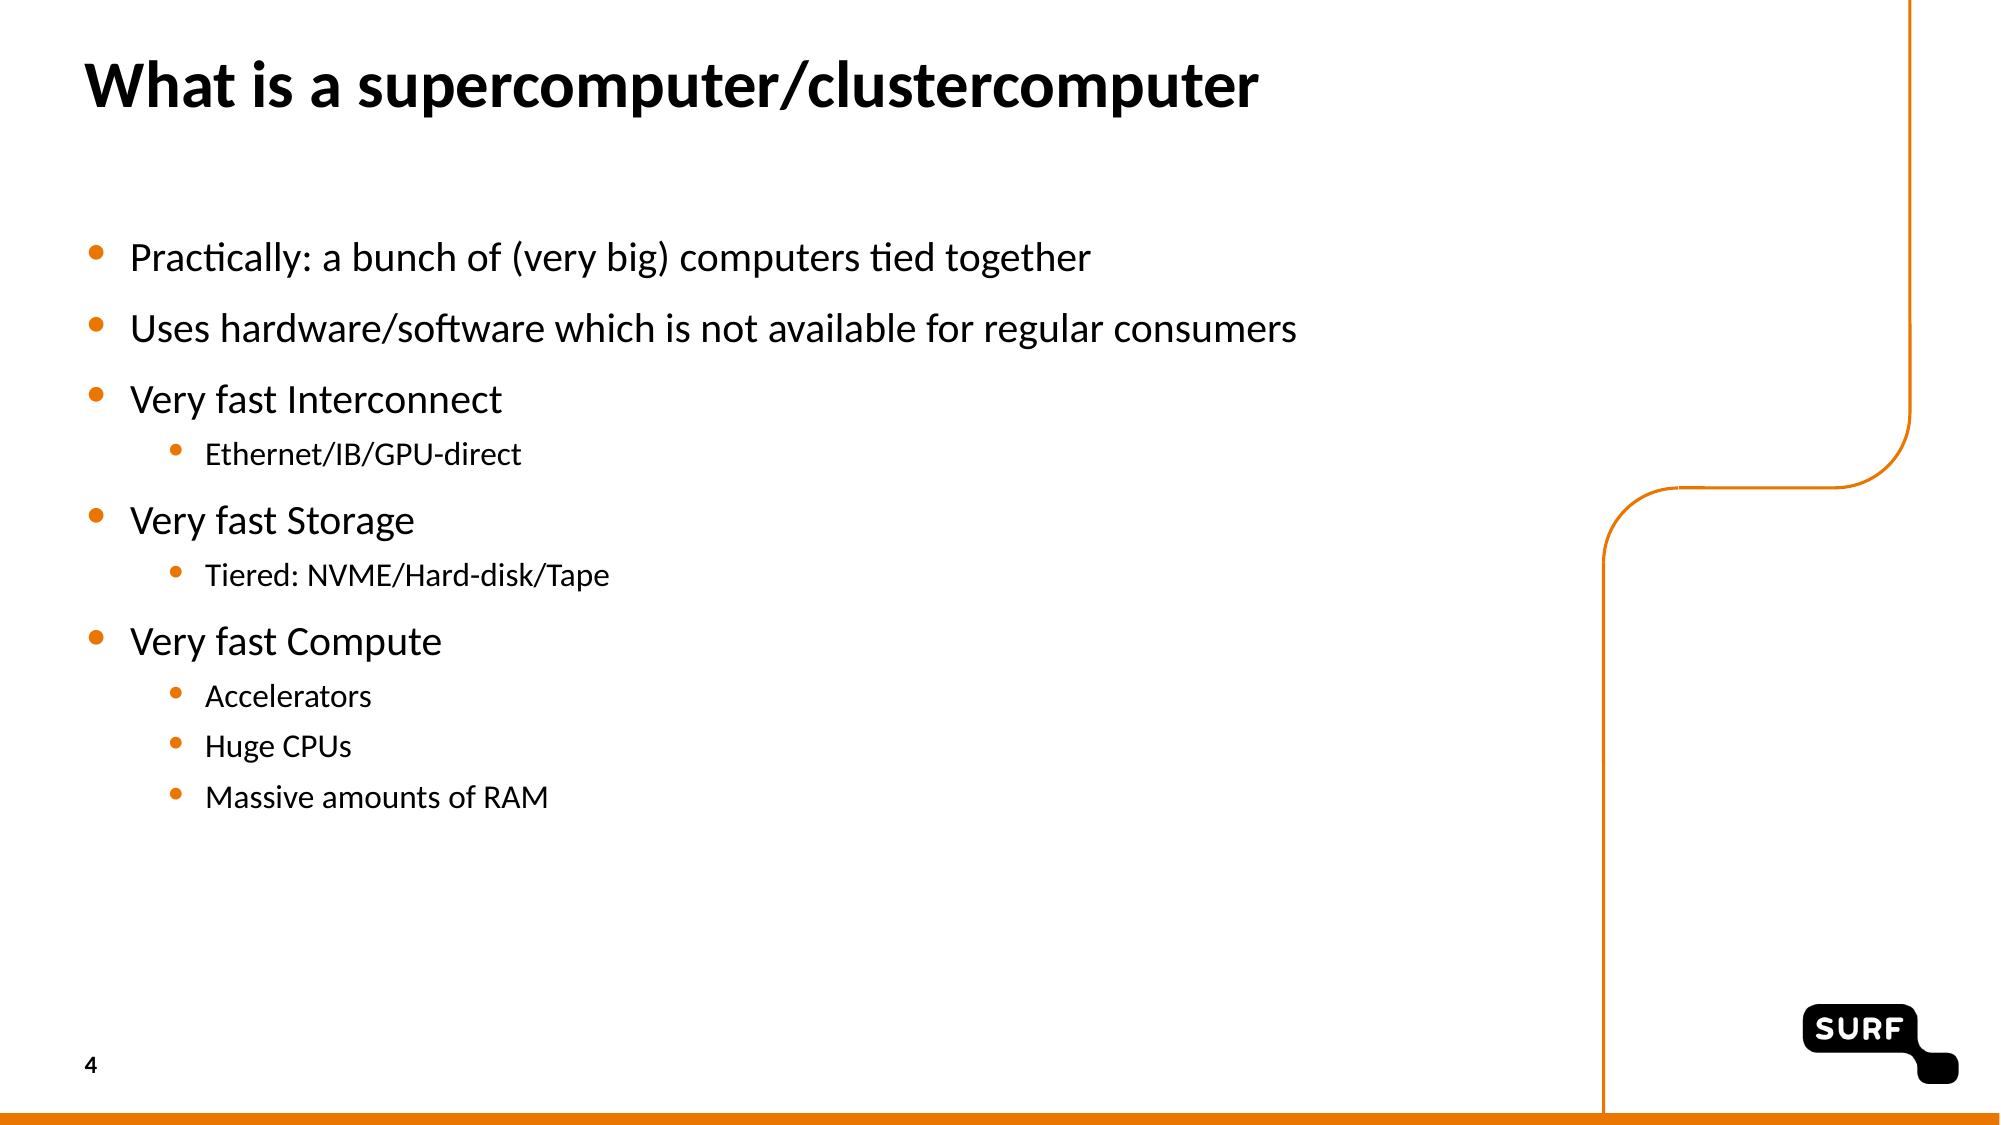

# What is a supercomputer/clustercomputer
Practically: a bunch of (very big) computers tied together
Uses hardware/software which is not available for regular consumers
Very fast Interconnect
Ethernet/IB/GPU-direct
Very fast Storage
Tiered: NVME/Hard-disk/Tape
Very fast Compute
Accelerators
Huge CPUs
Massive amounts of RAM

4